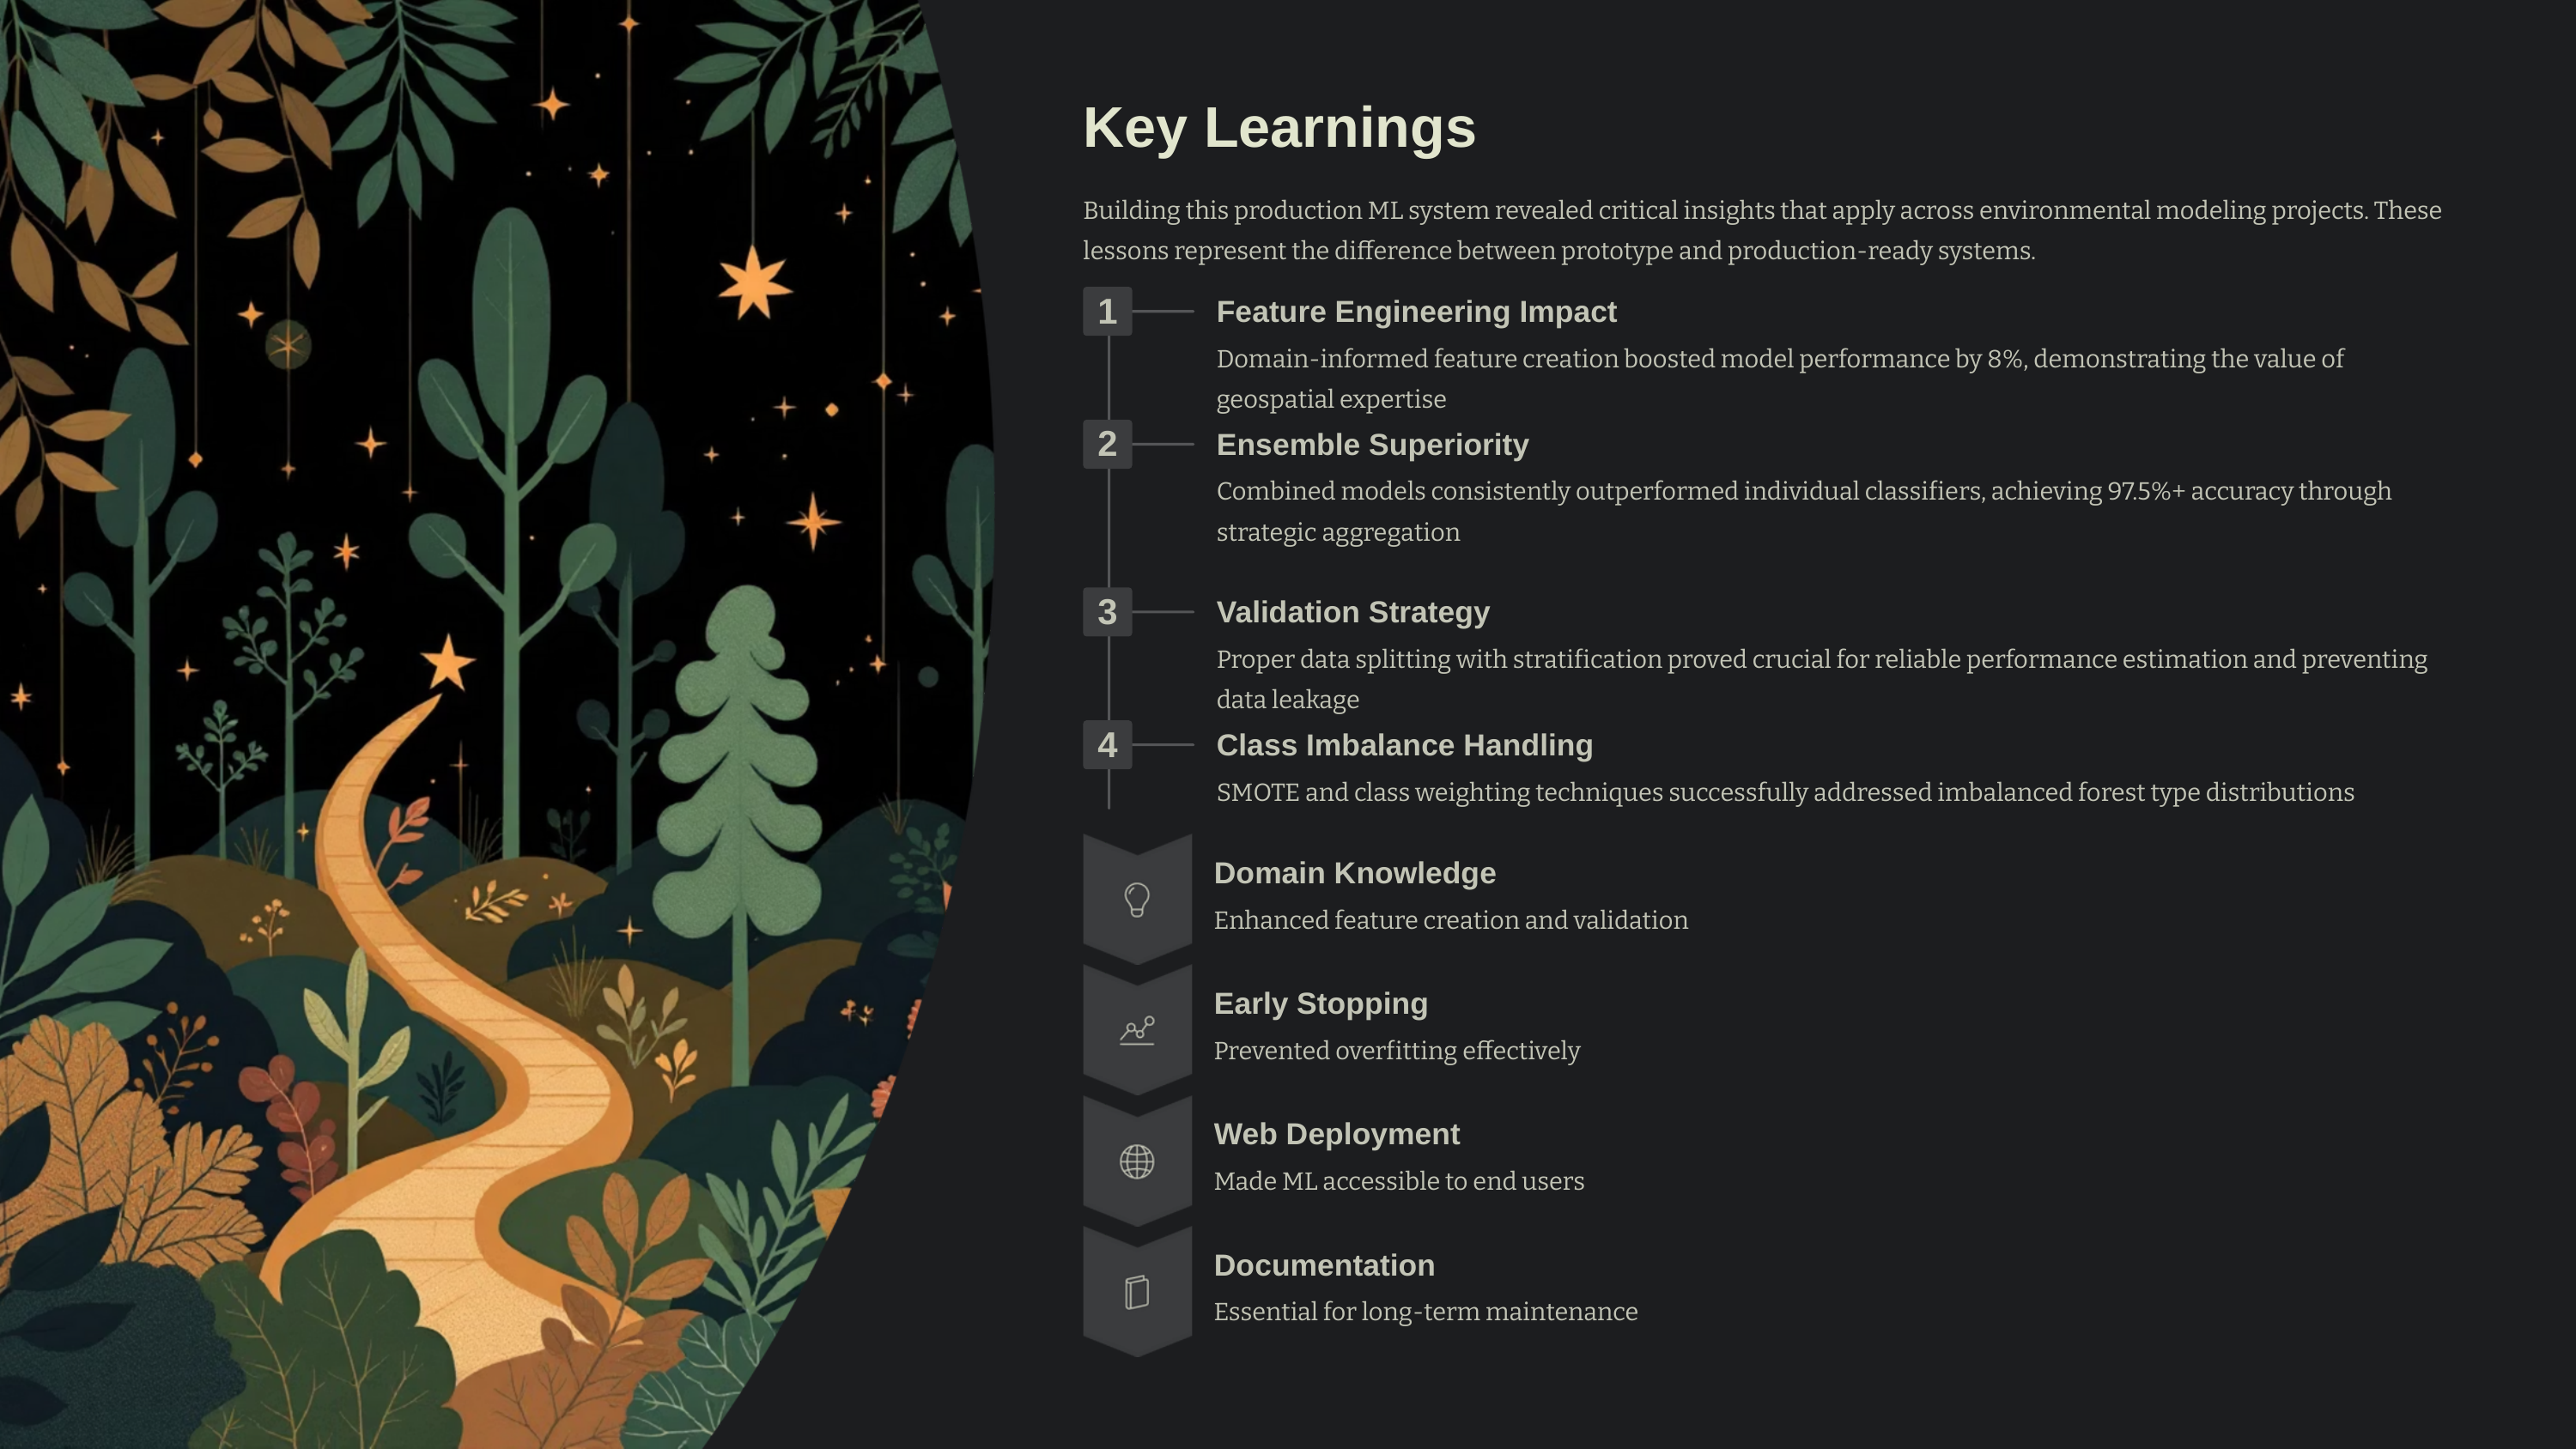

Key Learnings
Building this production ML system revealed critical insights that apply across environmental modeling projects. These lessons represent the difference between prototype and production-ready systems.

Feature Engineering Impact
1

Domain-informed feature creation boosted model performance by 8%, demonstrating the value of geospatial expertise

Ensemble Superiority
2

Combined models consistently outperformed individual classifiers, achieving 97.5%+ accuracy through strategic aggregation

Validation Strategy
3

Proper data splitting with stratification proved crucial for reliable performance estimation and preventing data leakage

Class Imbalance Handling
4

SMOTE and class weighting techniques successfully addressed imbalanced forest type distributions

Domain Knowledge
Enhanced feature creation and validation

Early Stopping
Prevented overfitting effectively

Web Deployment
Made ML accessible to end users

Documentation
Essential for long-term maintenance